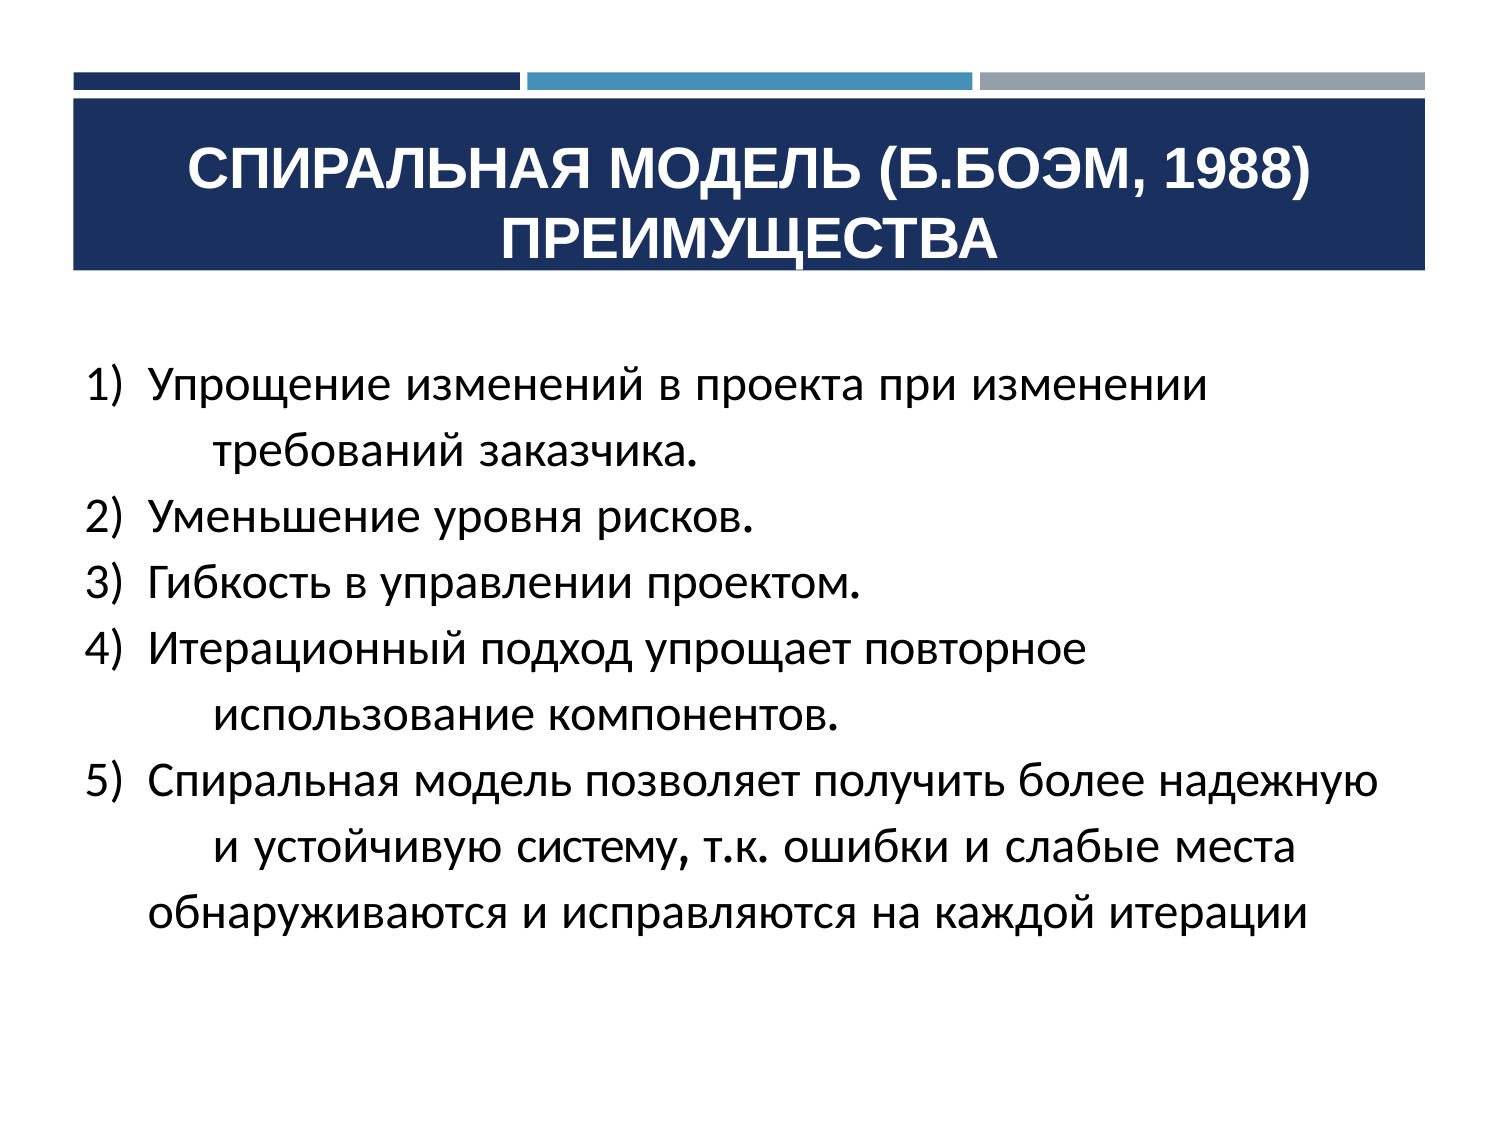

СПИРАЛЬНАЯ МОДЕЛЬ (Б.БОЭМ, 1988)
ПРЕИМУЩЕСТВА
Упрощение изменений в проекта при изменении 	требований заказчика.
Уменьшение уровня рисков.
Гибкость в управлении проектом.
Итерационный подход упрощает повторное 	использование компонентов.
Спиральная модель позволяет получить более надежную 	и устойчивую систему, т.к. ошибки и слабые места 	обнаруживаются и исправляются на каждой итерации